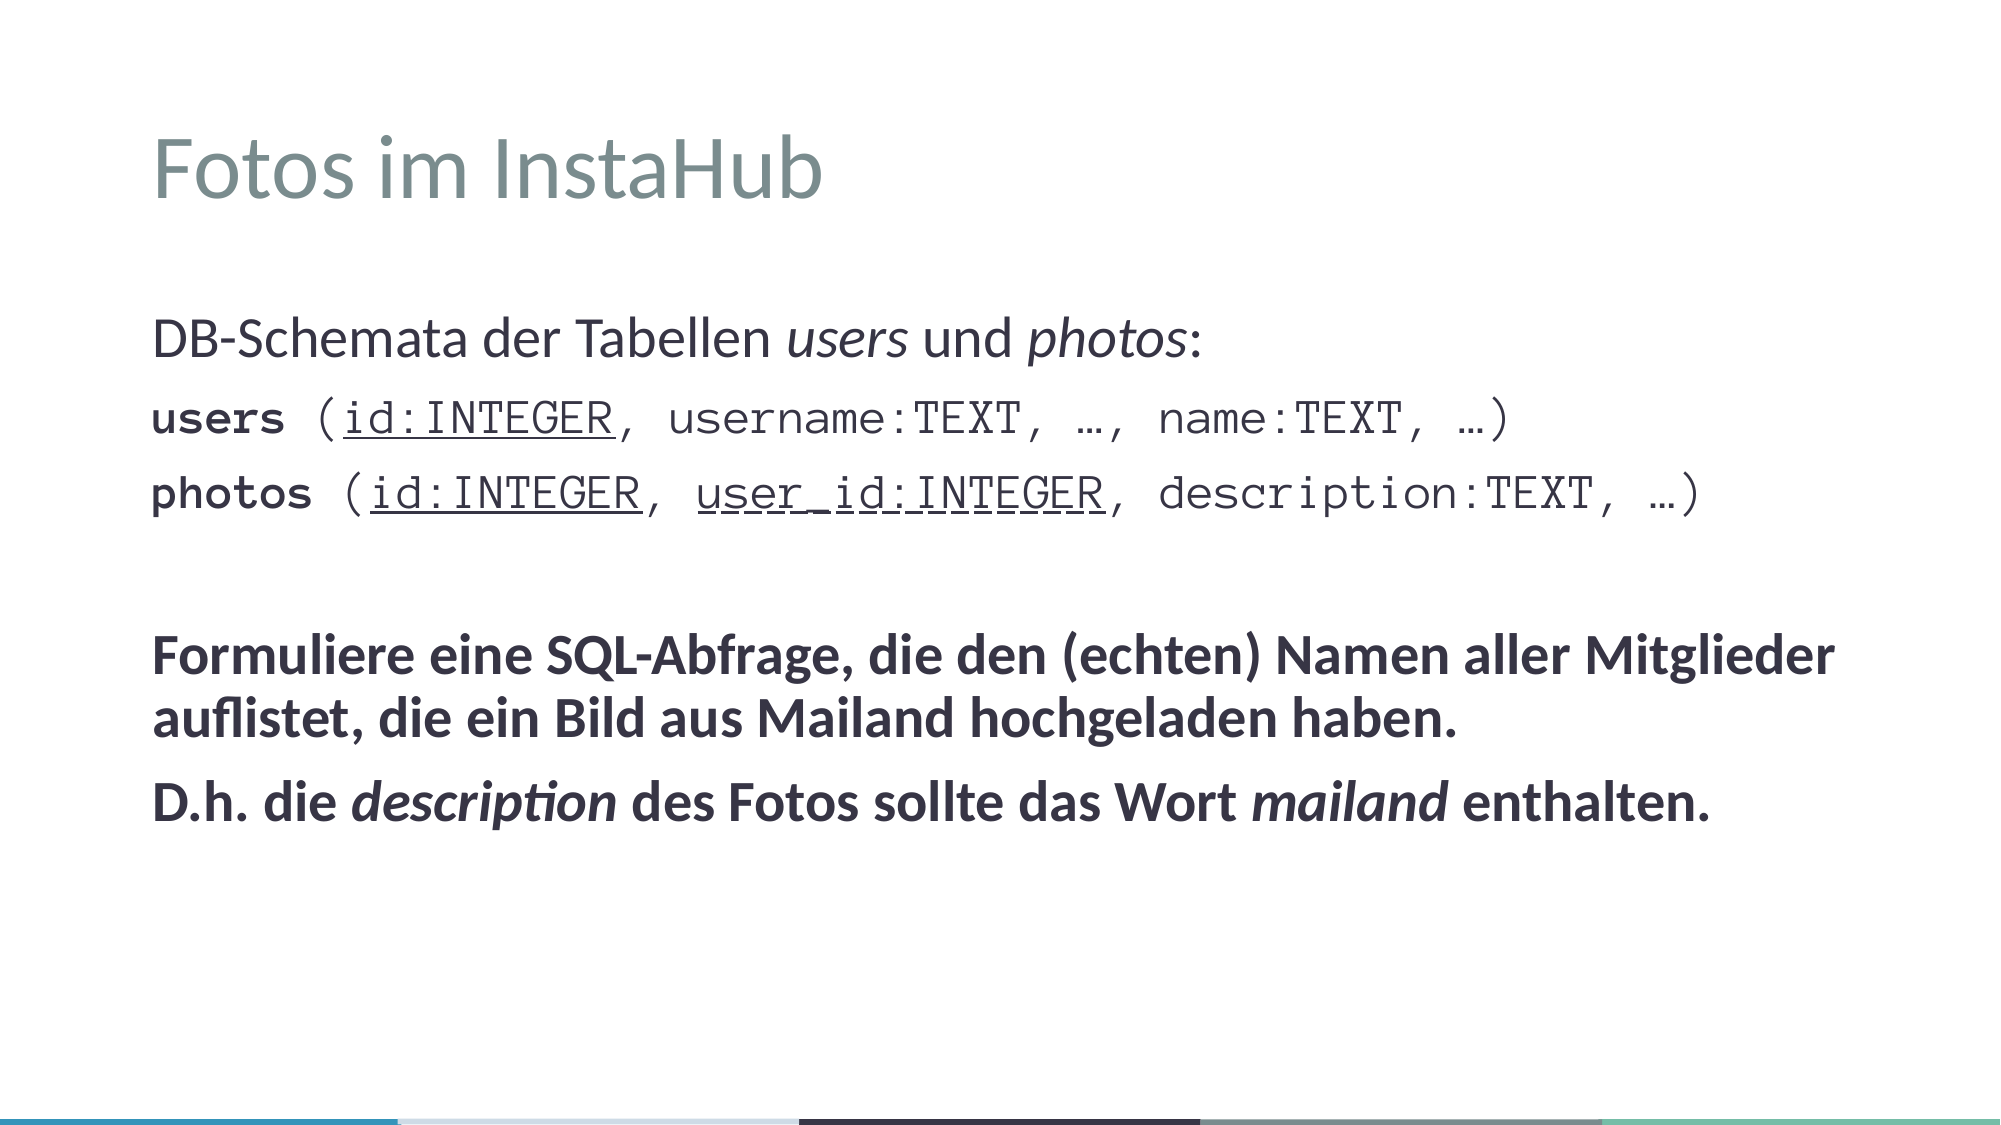

# Fotos im InstaHub
DB-Schemata der Tabellen users und photos:
users (id:INTEGER, username:TEXT, …, name:TEXT, …)
photos (id:INTEGER, user_id:INTEGER, description:TEXT, …)

Formuliere eine SQL-Abfrage, die den (echten) Namen aller Mitglieder auflistet, die ein Bild aus Mailand hochgeladen haben.
D.h. die description des Fotos sollte das Wort mailand enthalten.